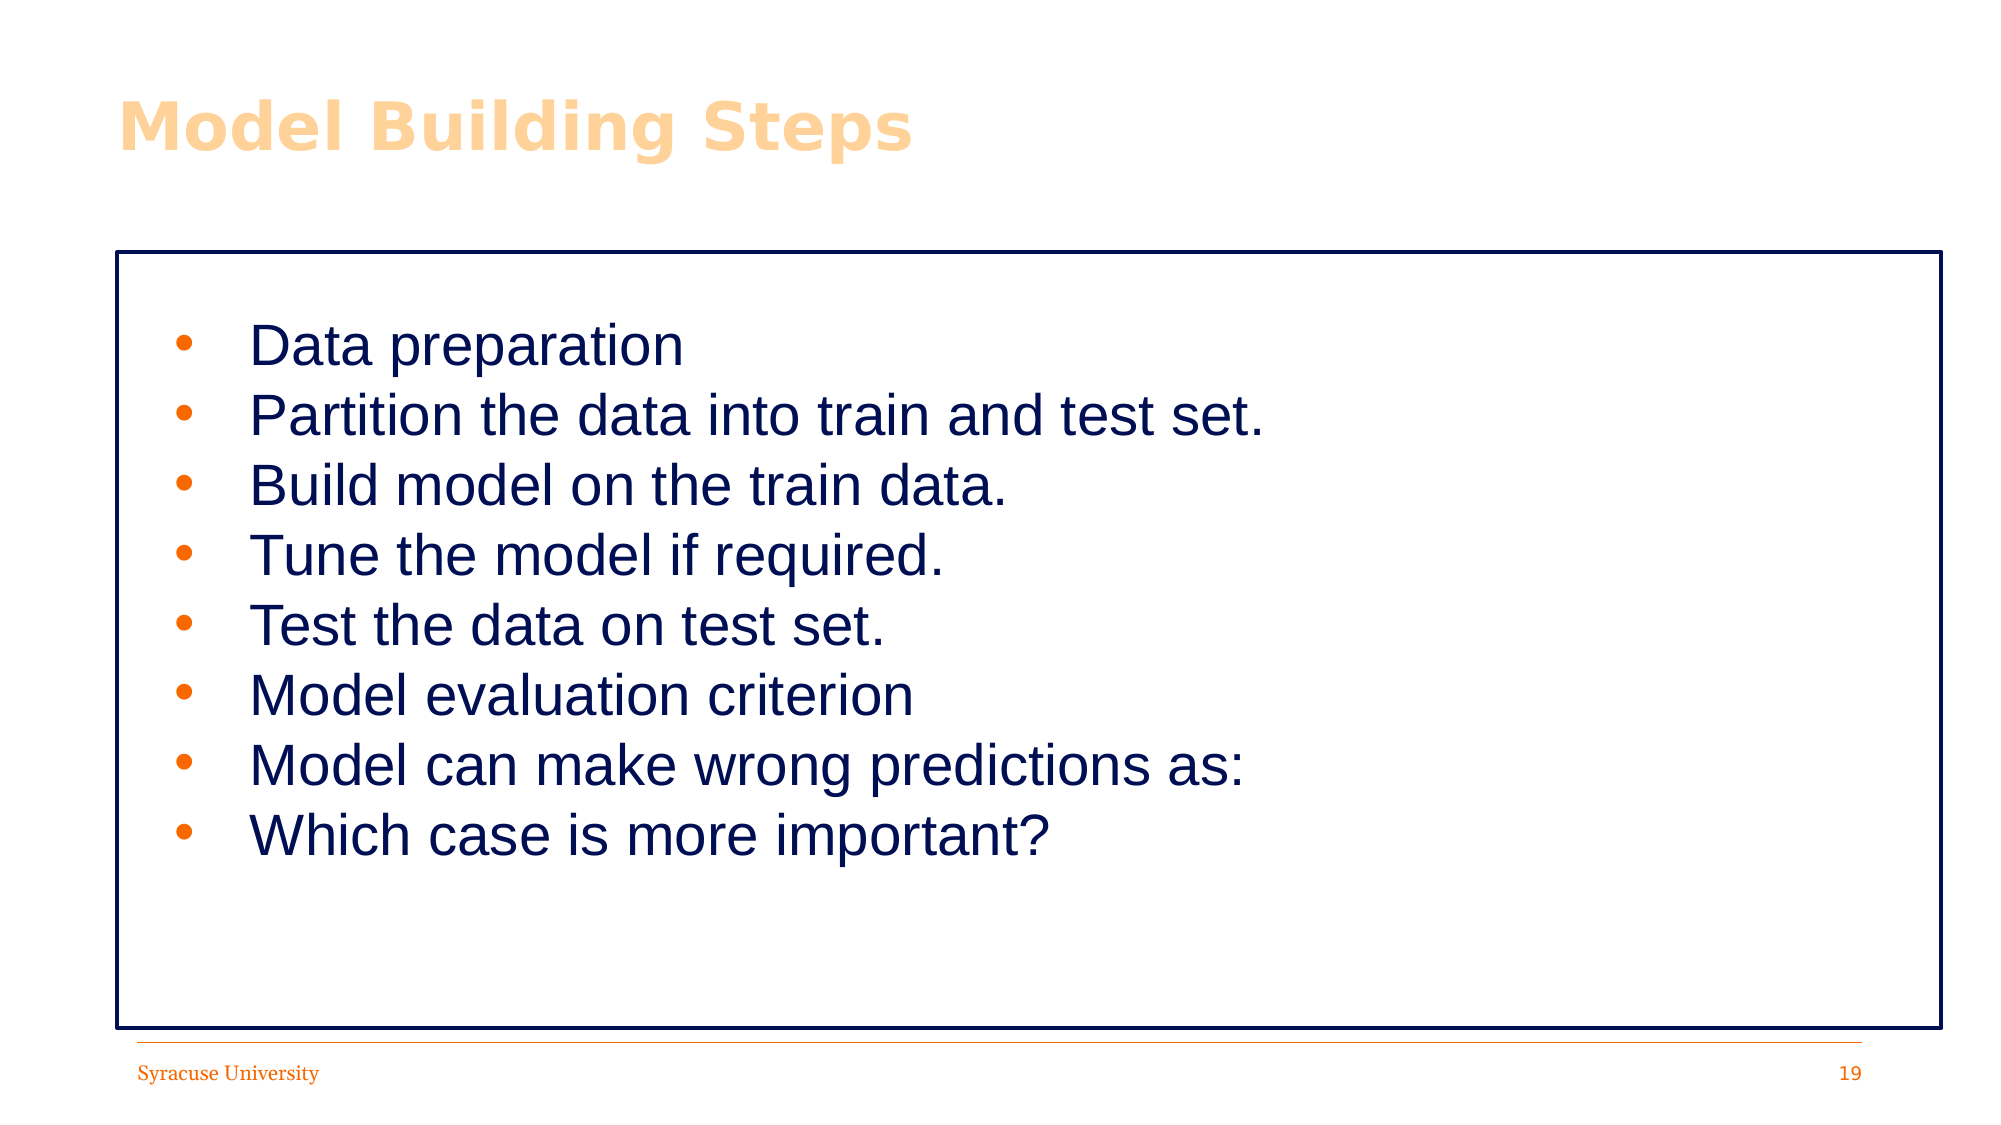

# Model Building Steps

Data preparation
Partition the data into train and test set.
Build model on the train data.
Tune the model if required.
Test the data on test set.
Model evaluation criterion
Model can make wrong predictions as:
Which case is more important?